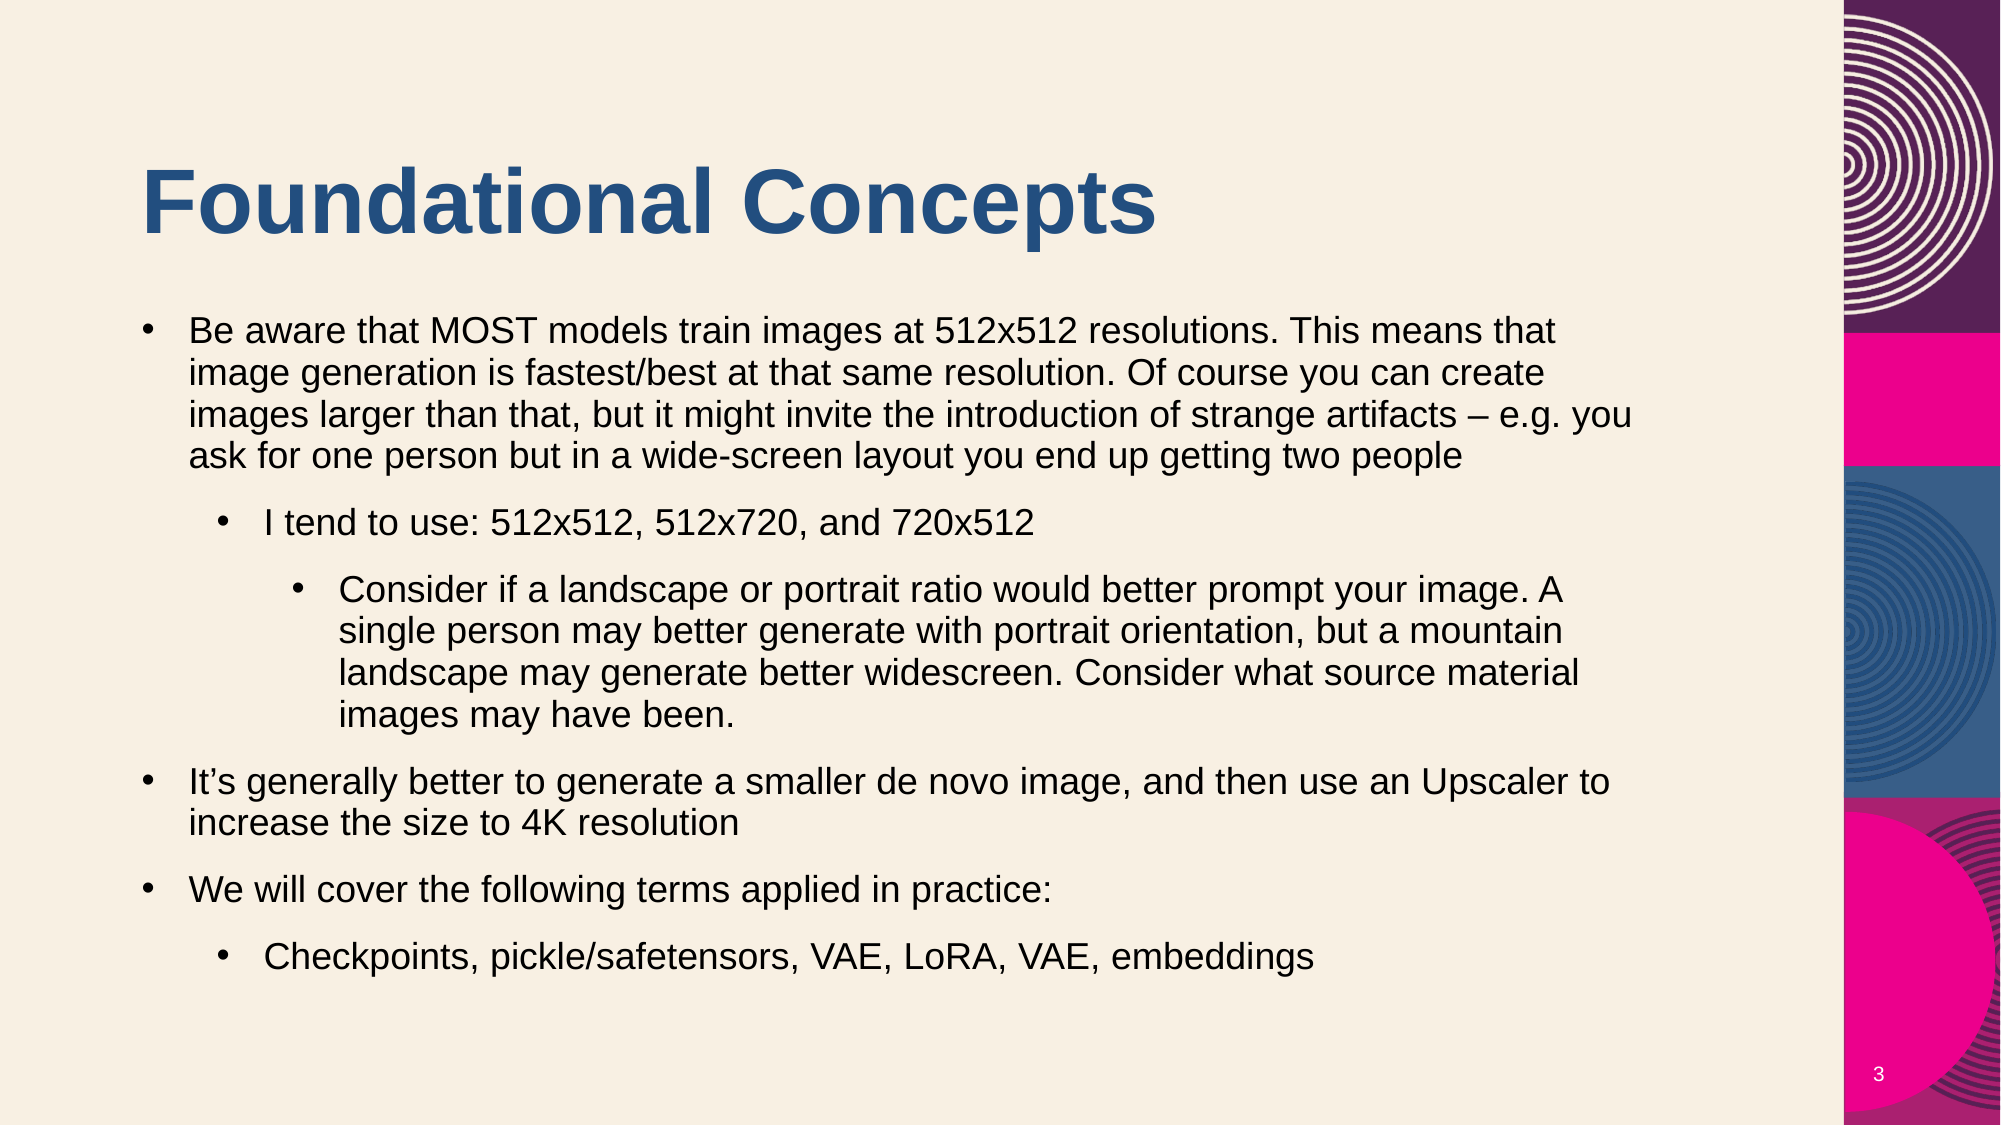

# Foundational Concepts
Be aware that MOST models train images at 512x512 resolutions. This means that image generation is fastest/best at that same resolution. Of course you can create images larger than that, but it might invite the introduction of strange artifacts – e.g. you ask for one person but in a wide-screen layout you end up getting two people
I tend to use: 512x512, 512x720, and 720x512
Consider if a landscape or portrait ratio would better prompt your image. A single person may better generate with portrait orientation, but a mountain landscape may generate better widescreen. Consider what source material images may have been.
It’s generally better to generate a smaller de novo image, and then use an Upscaler to increase the size to 4K resolution
We will cover the following terms applied in practice:
Checkpoints, pickle/safetensors, VAE, LoRA, VAE, embeddings
3